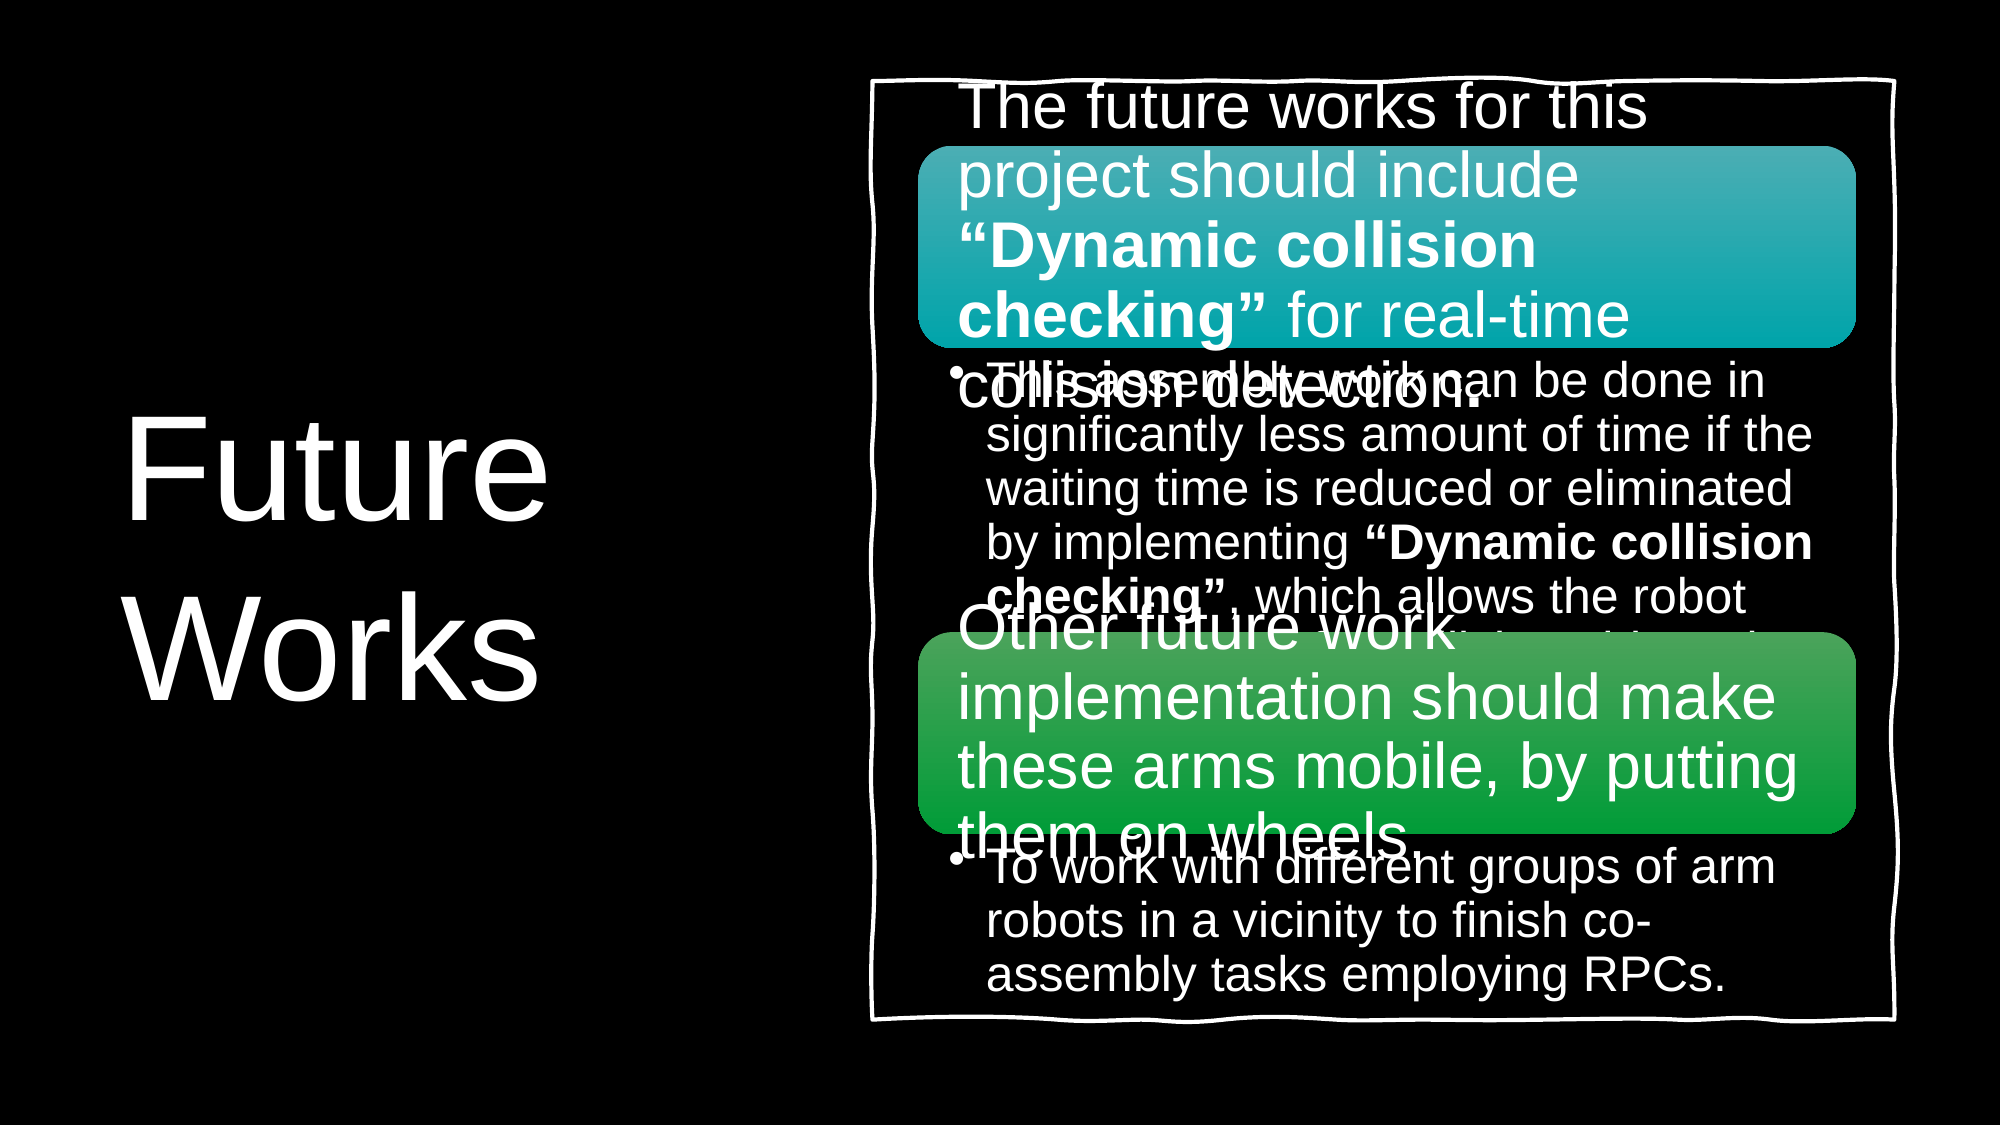

# Future Works
The future works for this project should include “Dynamic collision checking” for real-time collision detection.
This assembly work can be done in significantly less amount of time if the waiting time is reduced or eliminated by implementing “Dynamic collision checking”, which allows the robot arms to check for collision objects in their planned path and be able avoid it, even after the arm has started moving.
Other future work implementation should make these arms mobile, by putting them on wheels.
To work with different groups of arm robots in a vicinity to finish co-assembly tasks employing RPCs.